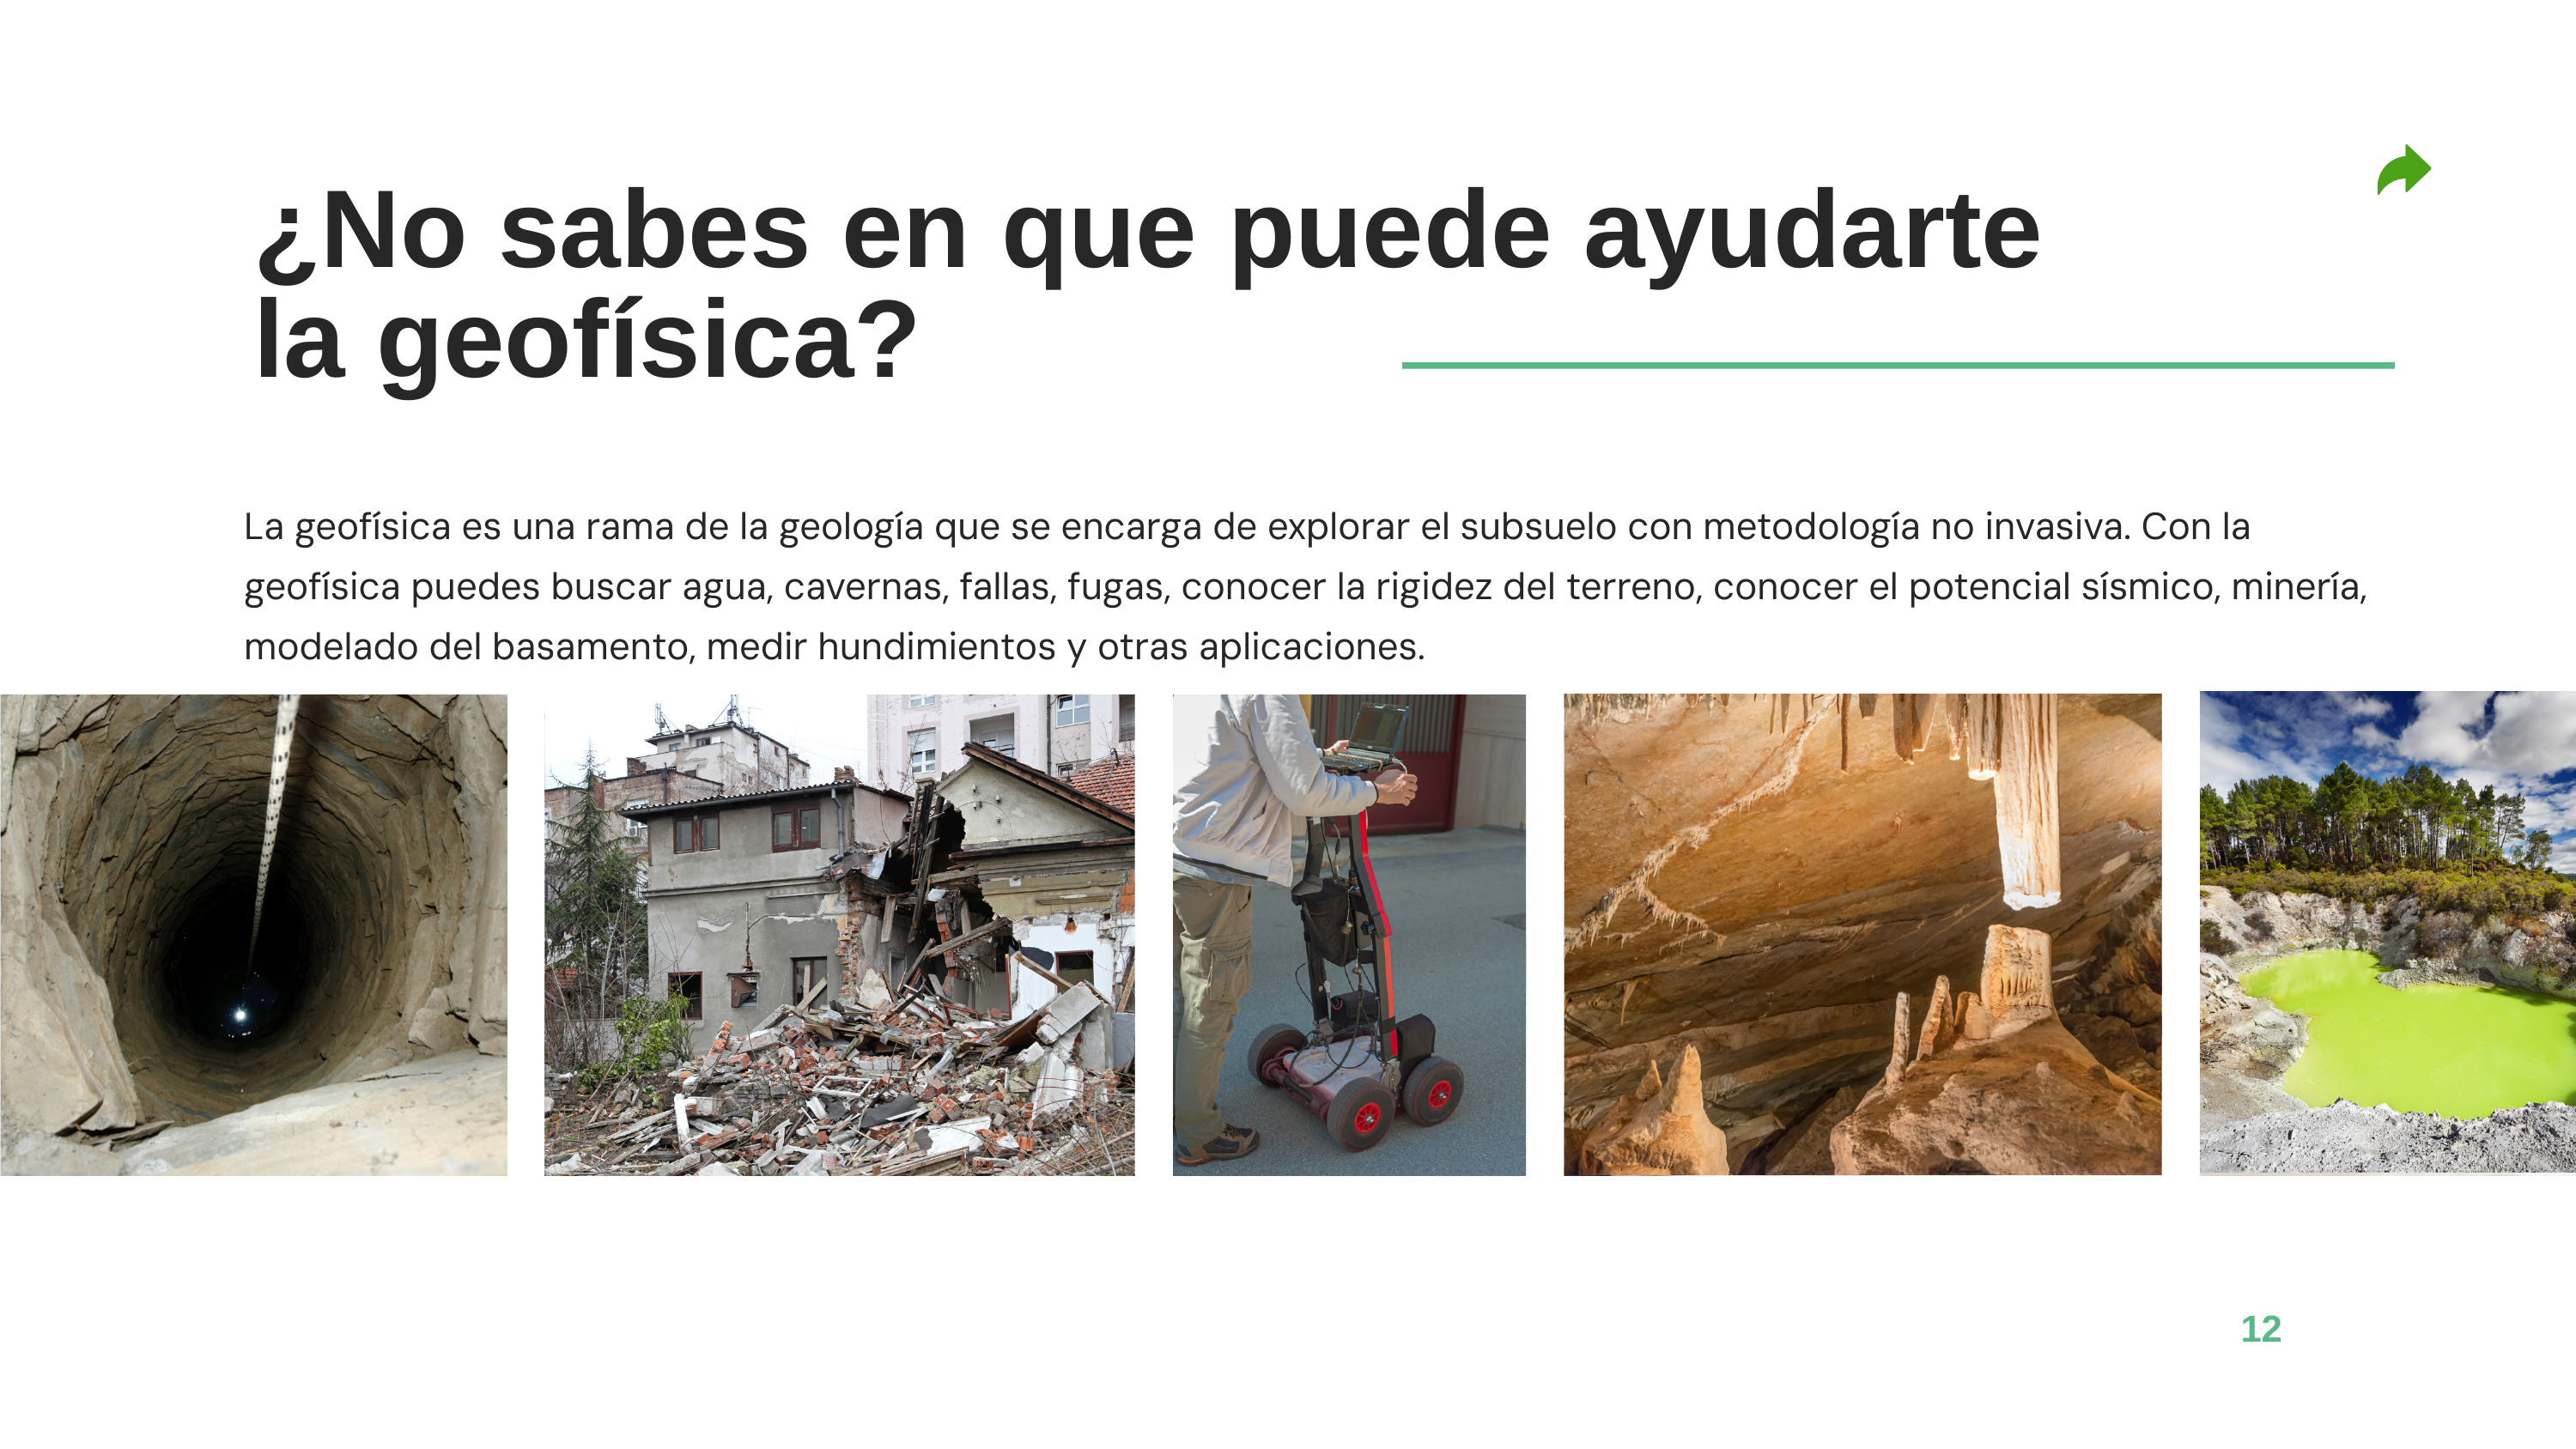

¿No sabes en que puede ayudarte la geofísica?

La geofísica es una rama de la geología que se encarga de explorar el subsuelo con metodología no invasiva. Con la geofísica puedes buscar agua, cavernas, fallas, fugas, conocer la rigidez del terreno, conocer el potencial sísmico, minería, modelado del basamento, medir hundimientos y otras aplicaciones.

12